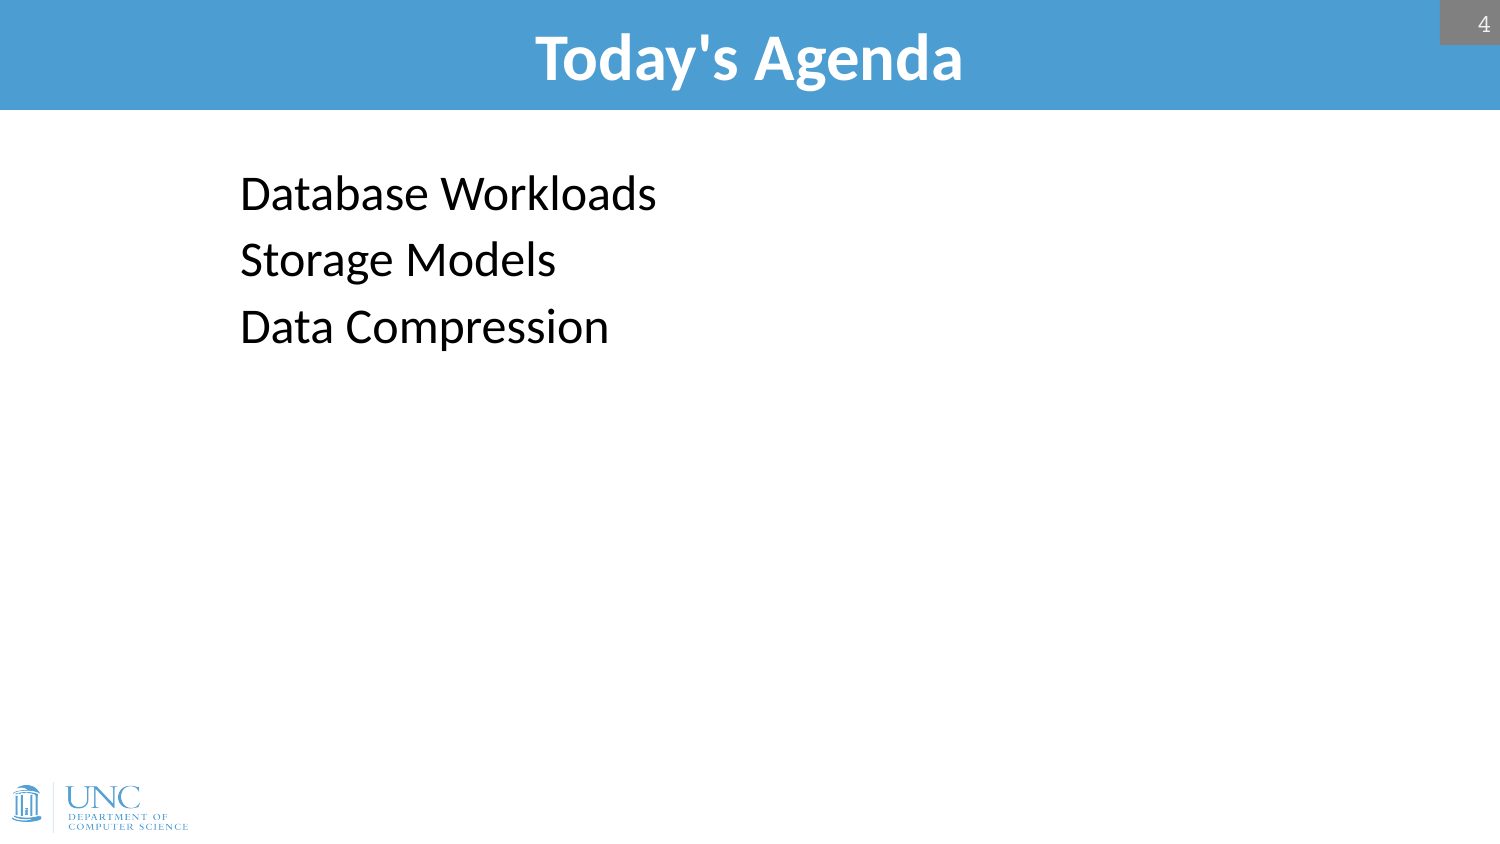

4
# Today's Agenda
Database Workloads
Storage Models
Data Compression